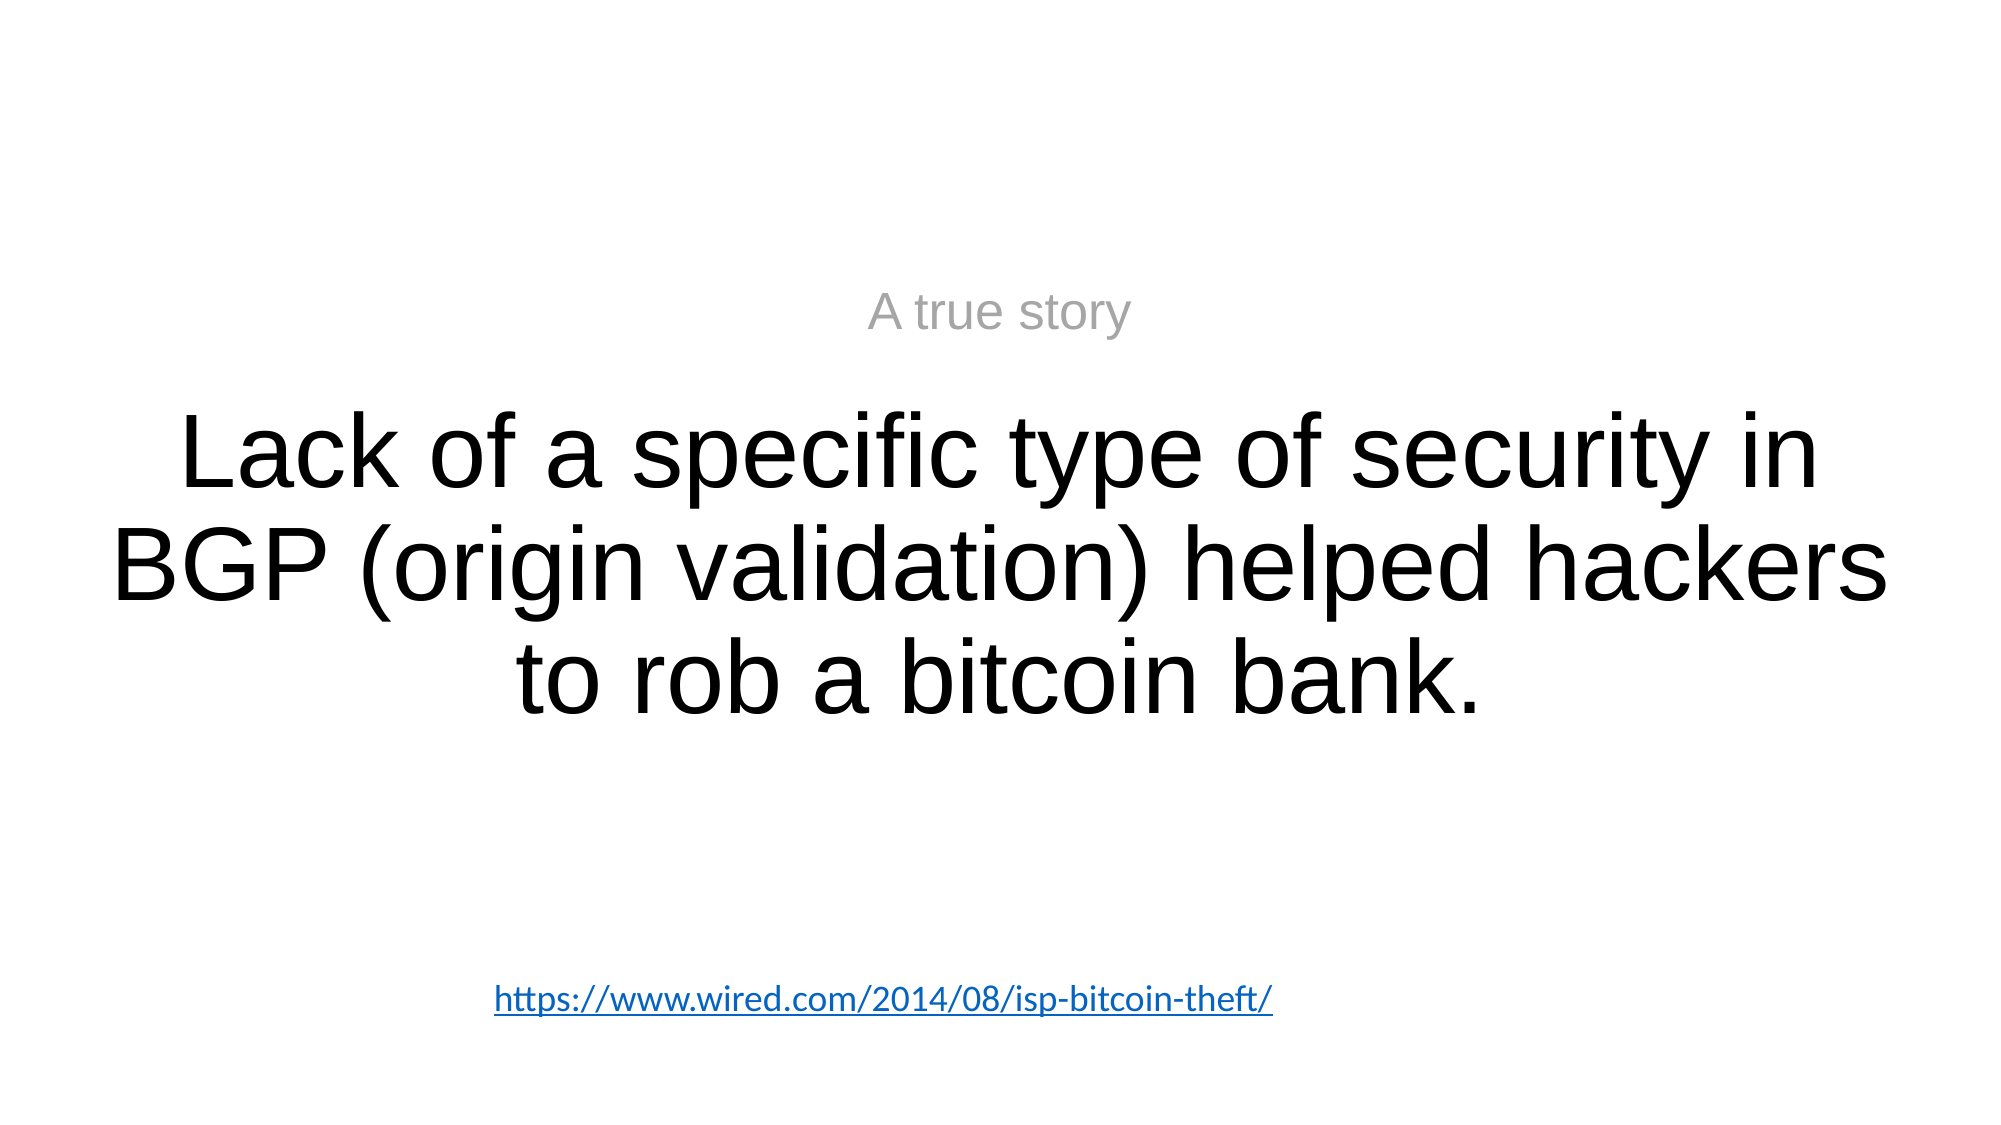

# A true story Lack of a specific type of security in BGP (origin validation) helped hackers to rob a bitcoin bank.
https://www.wired.com/2014/08/isp-bitcoin-theft/